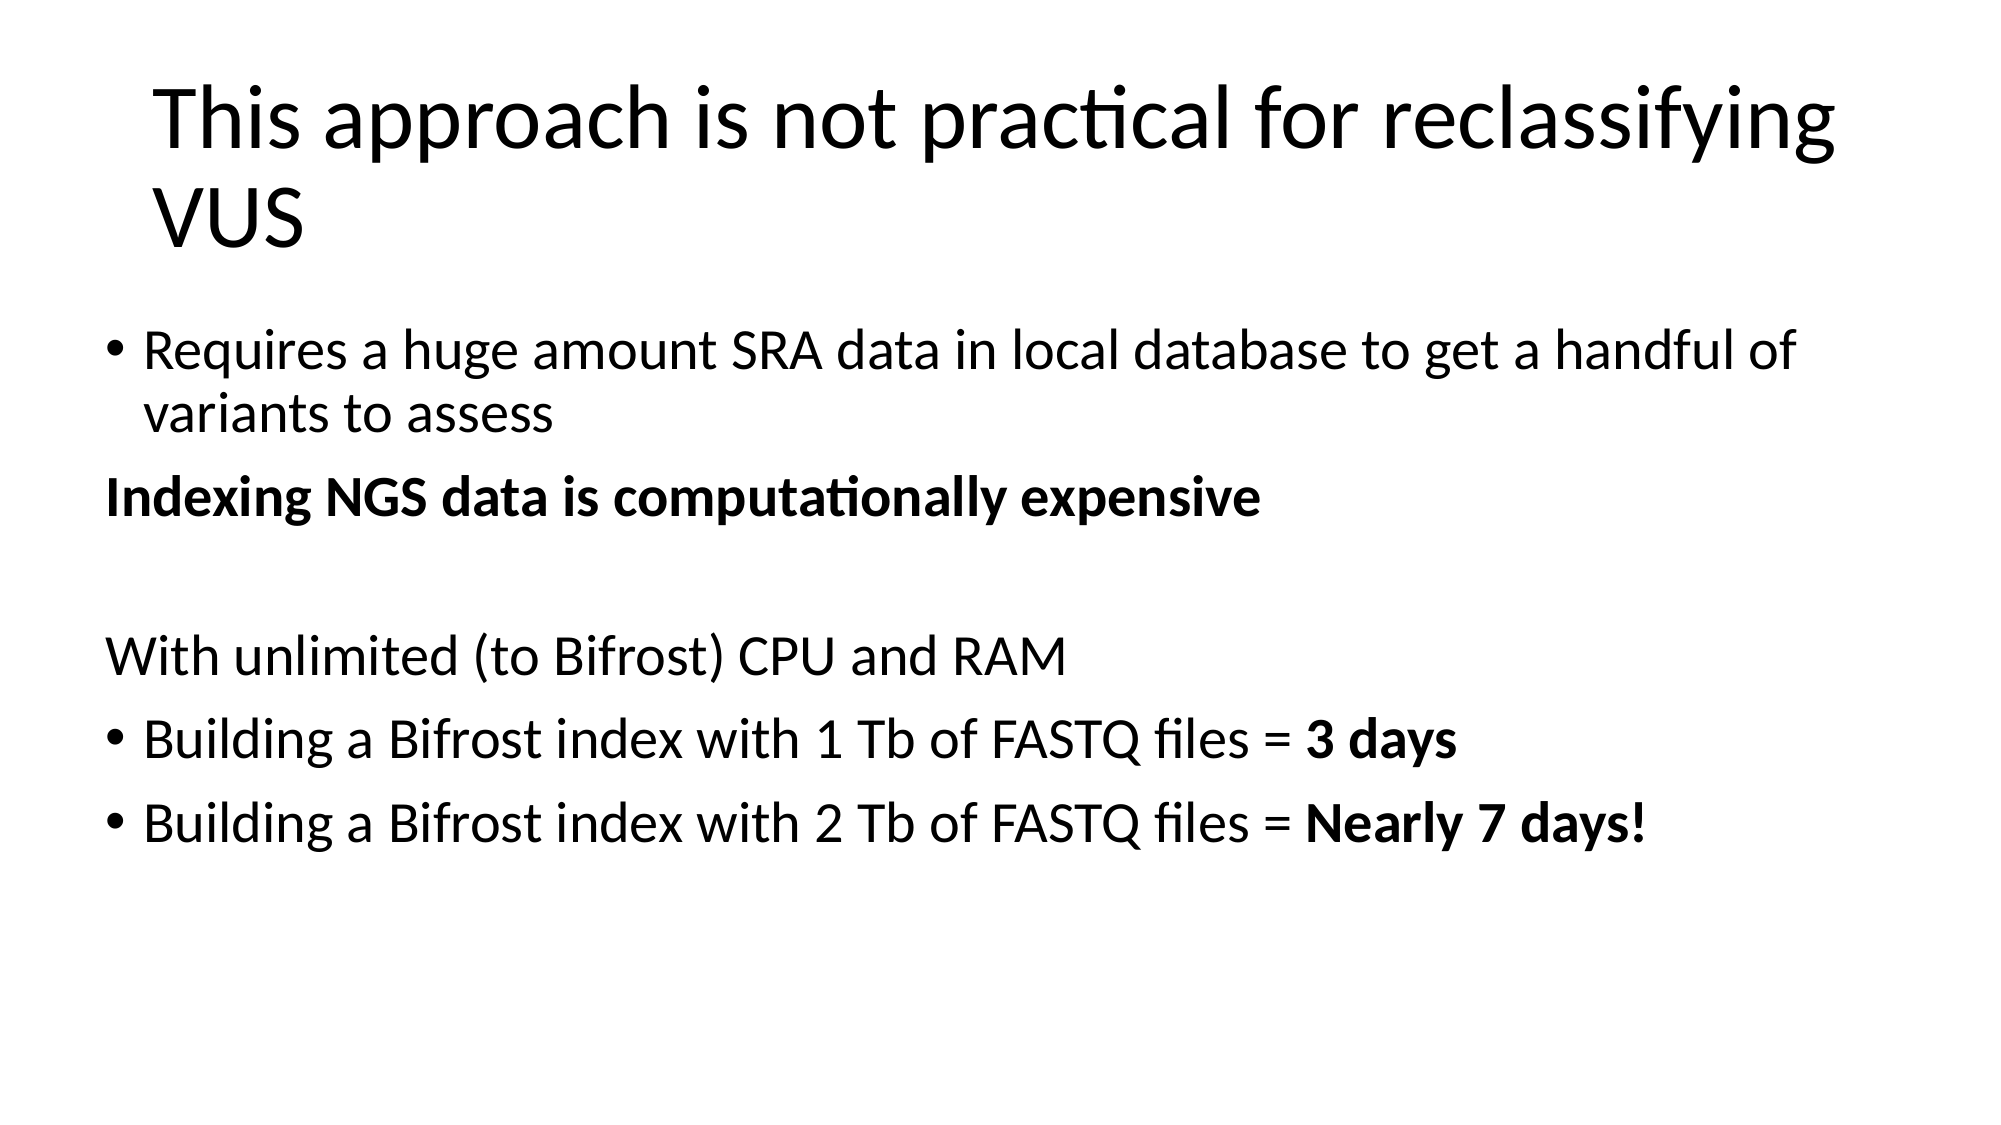

# This approach is not practical for reclassifying VUS
Requires a huge amount SRA data in local database to get a handful of variants to assess
Indexing NGS data is computationally expensive

With unlimited (to Bifrost) CPU and RAM
Building a Bifrost index with 1 Tb of FASTQ files = 3 days
Building a Bifrost index with 2 Tb of FASTQ files = Nearly 7 days!